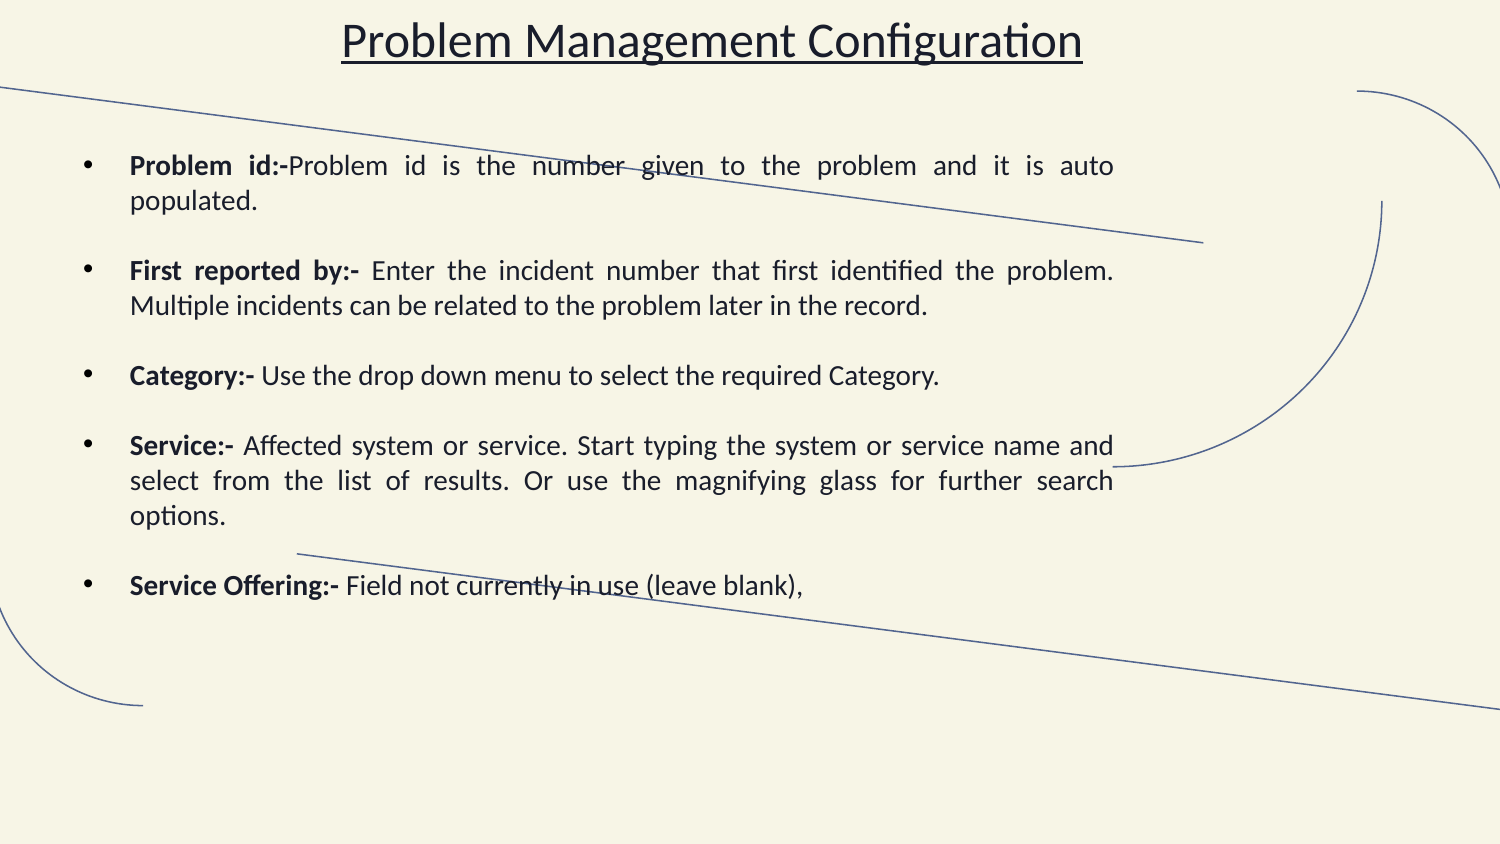

Problem Management Configuration
Problem id:-Problem id is the number given to the problem and it is auto populated.

First reported by:- Enter the incident number that first identified the problem. Multiple incidents can be related to the problem later in the record.

Category:- Use the drop down menu to select the required Category.

Service:- Affected system or service. Start typing the system or service name and select from the list of results. Or use the magnifying glass for further search options.

Service Offering:- Field not currently in use (leave blank),